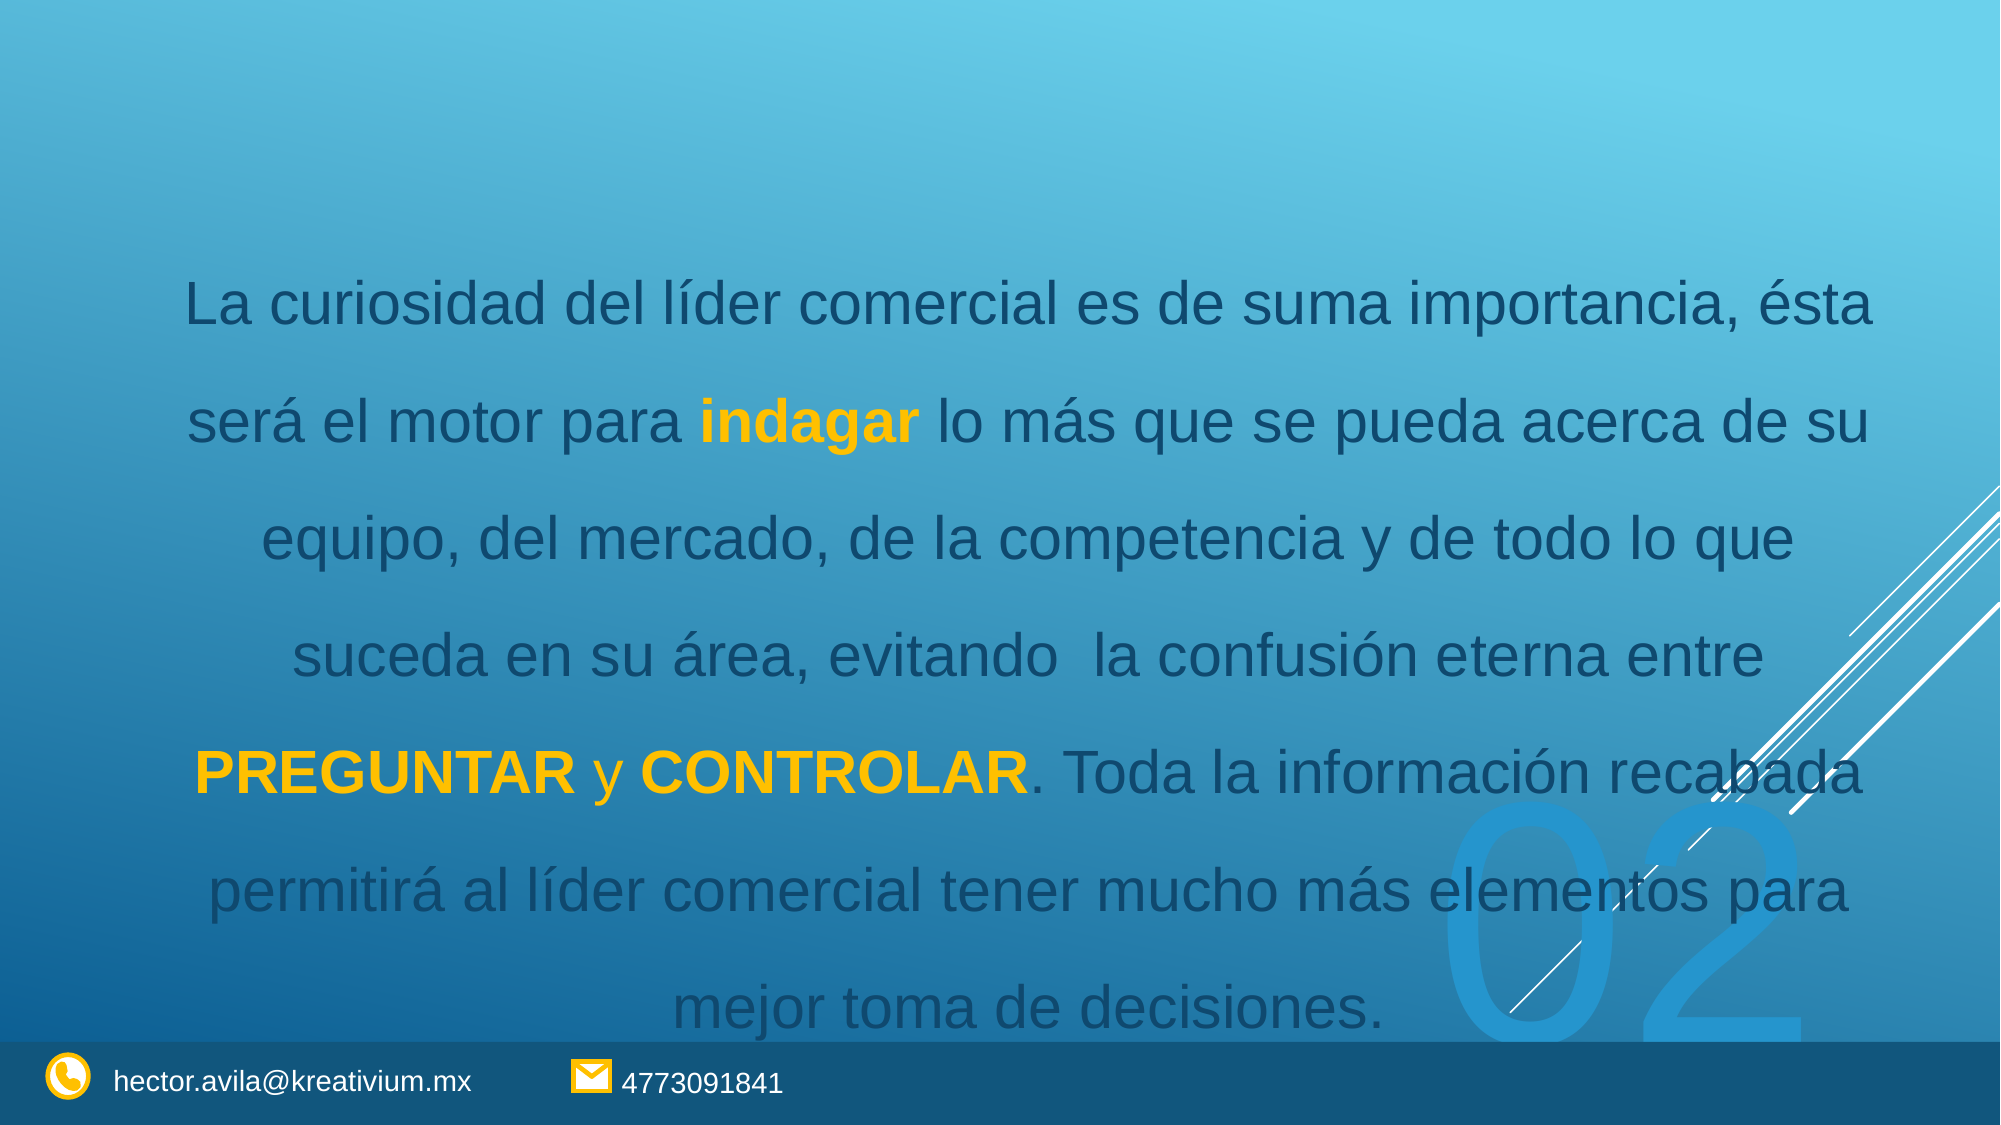

La curiosidad del líder comercial es de suma importancia, ésta será el motor para indagar lo más que se pueda acerca de su equipo, del mercado, de la competencia y de todo lo que suceda en su área, evitando  la confusión eterna entre PREGUNTAR y CONTROLAR. Toda la información recabada permitirá al líder comercial tener mucho más elementos para mejor toma de decisiones.

02

hector.avila@kreativium.mx
4773091841